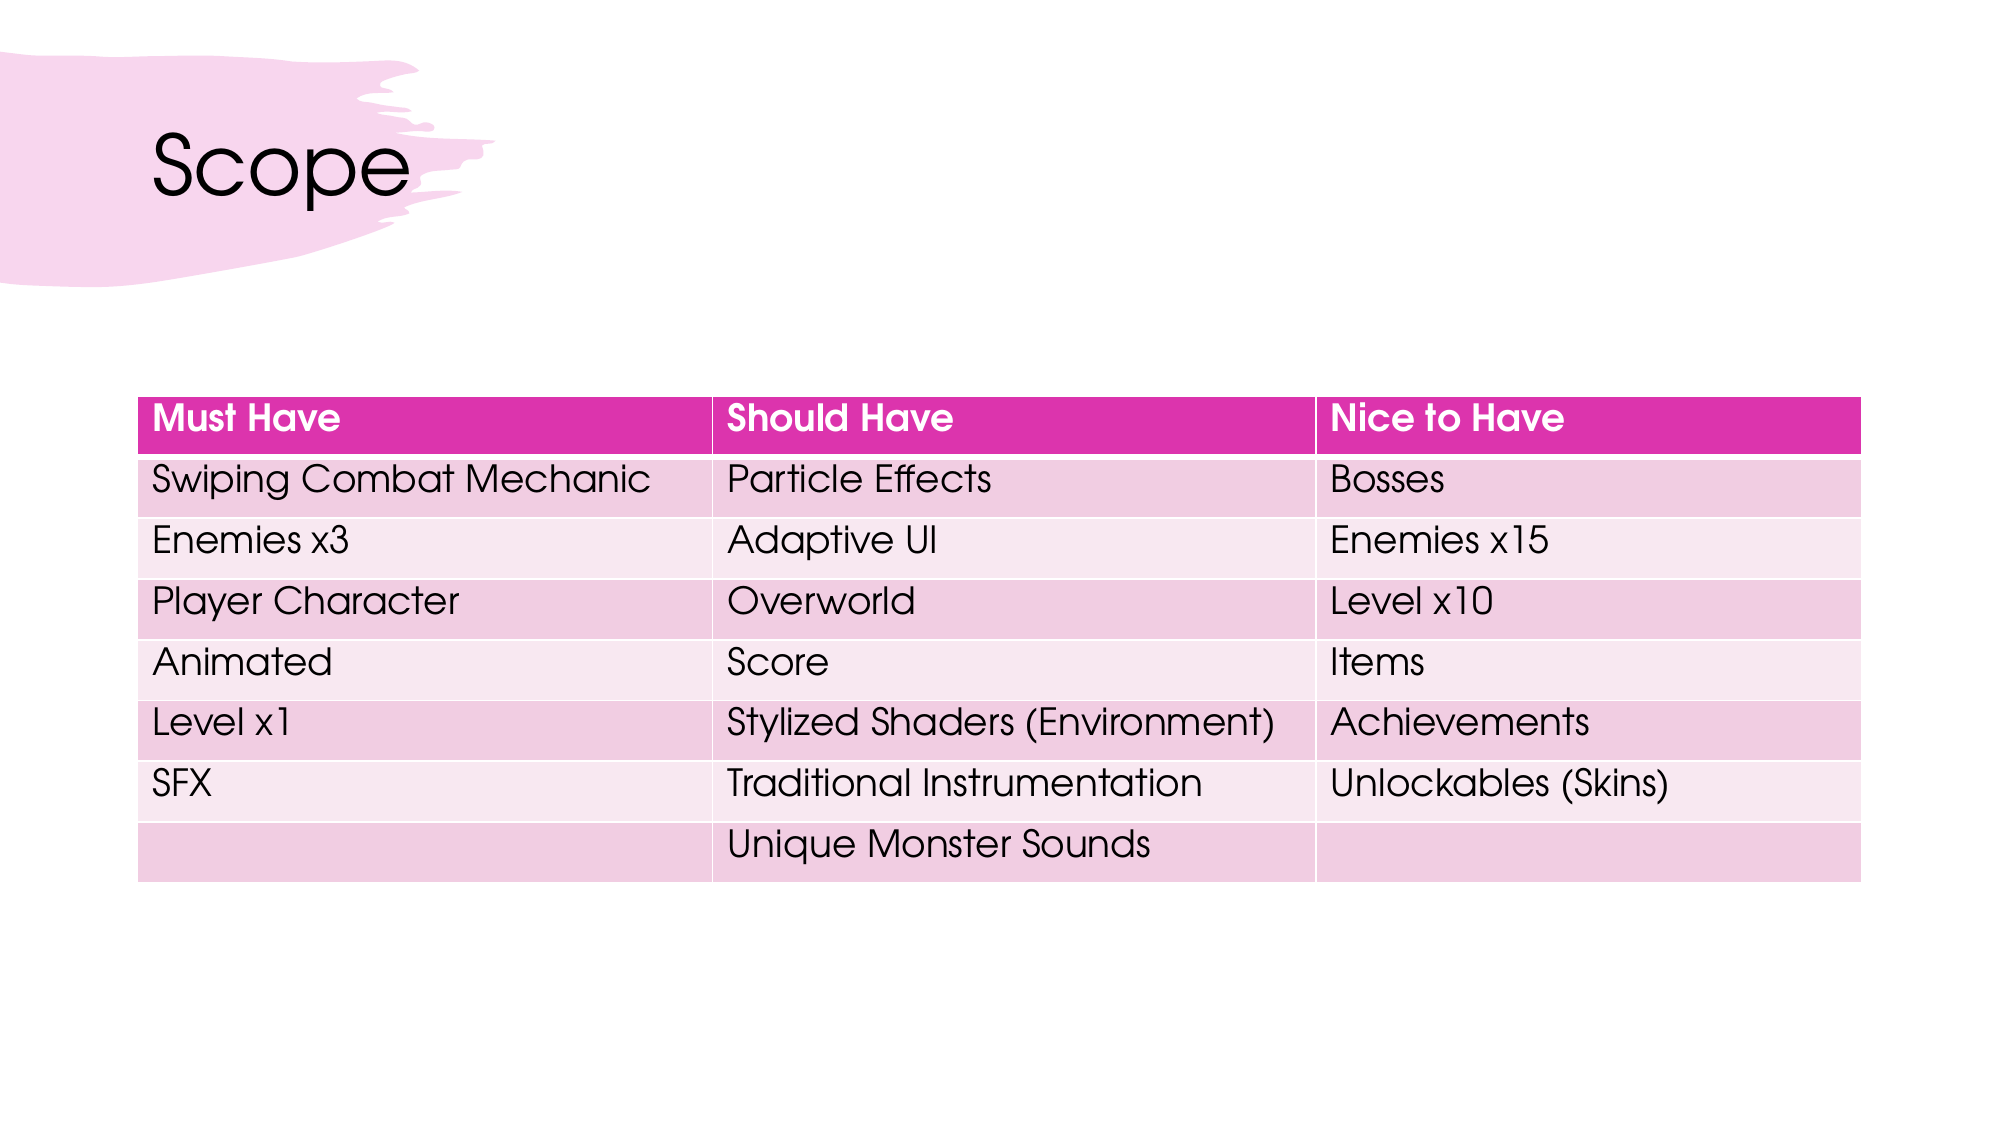

# Scope
| Must Have | Should Have | Nice to Have |
| --- | --- | --- |
| Swiping Combat Mechanic | Particle Effects | Bosses |
| Enemies x3 | Adaptive UI | Enemies x15 |
| Player Character | Overworld | Level x10 |
| Animated | Score | Items |
| Level x1 | Stylized Shaders (Environment) | Achievements |
| SFX | Traditional Instrumentation | Unlockables (Skins) |
|  | Unique Monster Sounds |  |